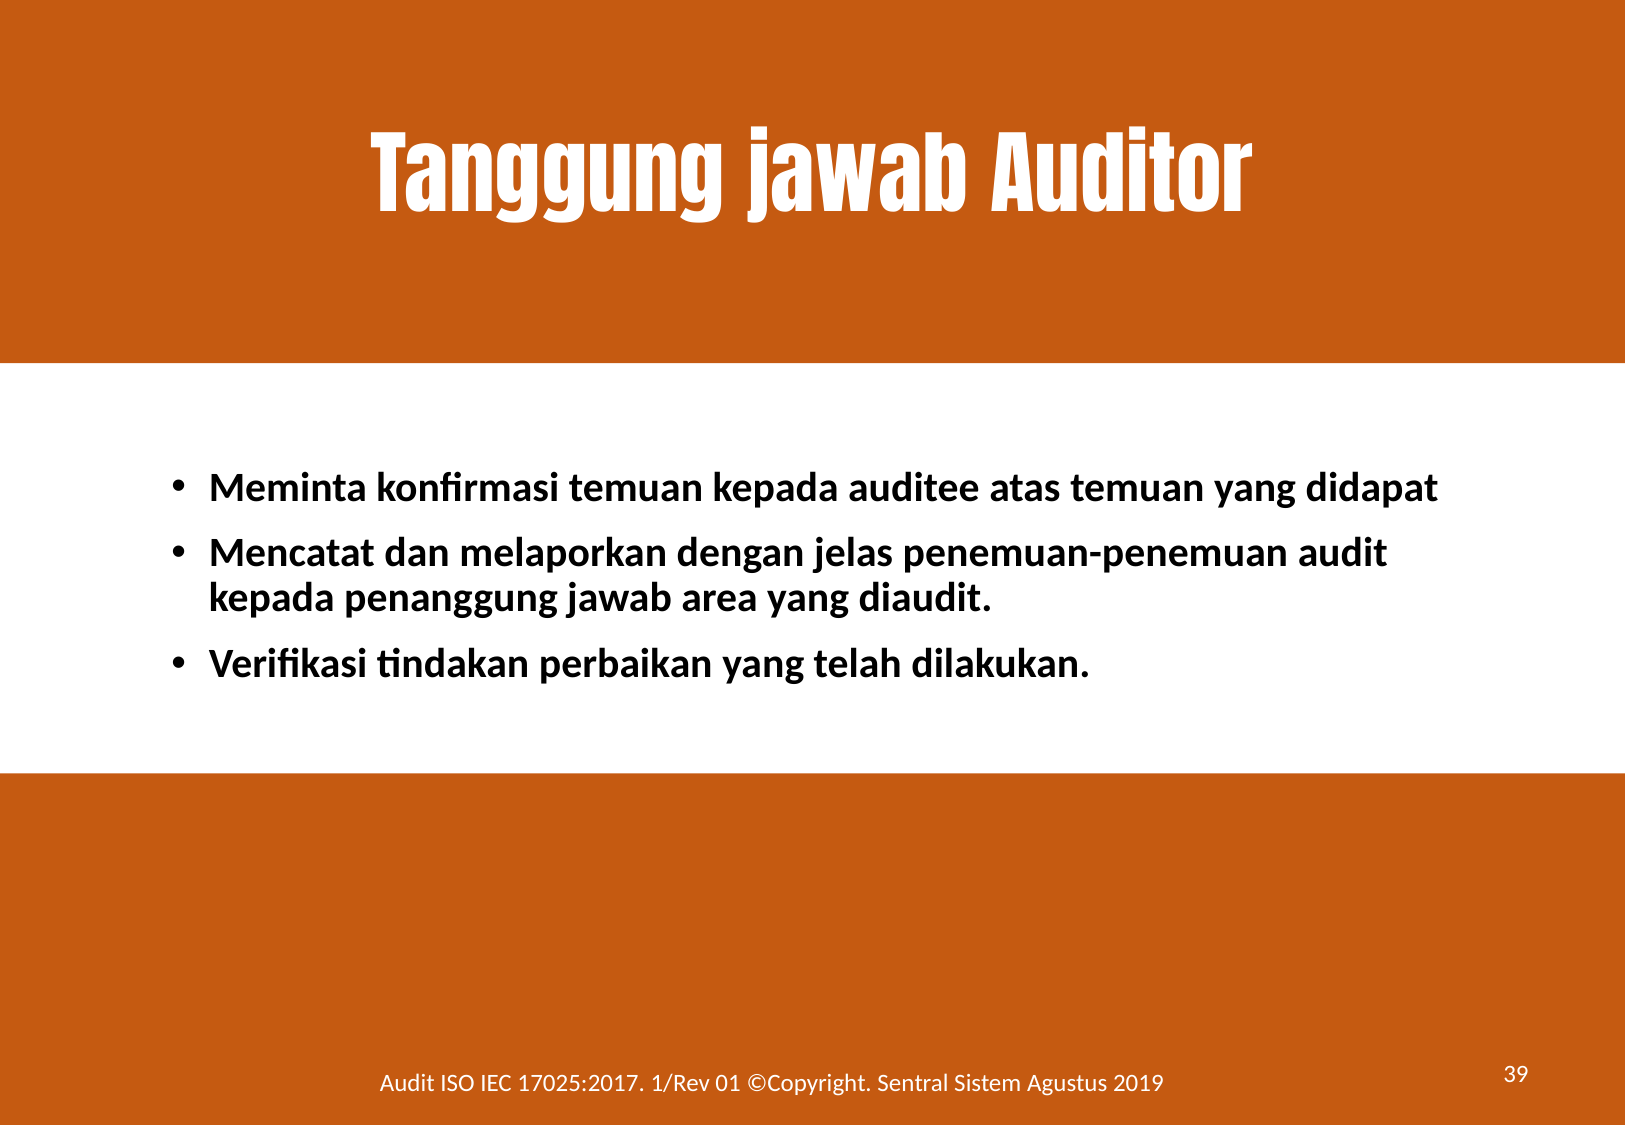

# Tanggung jawab Auditor

Meminta konfirmasi temuan kepada auditee atas temuan yang didapat
Mencatat dan melaporkan dengan jelas penemuan-penemuan audit kepada penanggung jawab area yang diaudit.
Verifikasi tindakan perbaikan yang telah dilakukan.

Audit ISO IEC 17025:2017. 1/Rev 01 ©Copyright. Sentral Sistem Agustus 2019
39